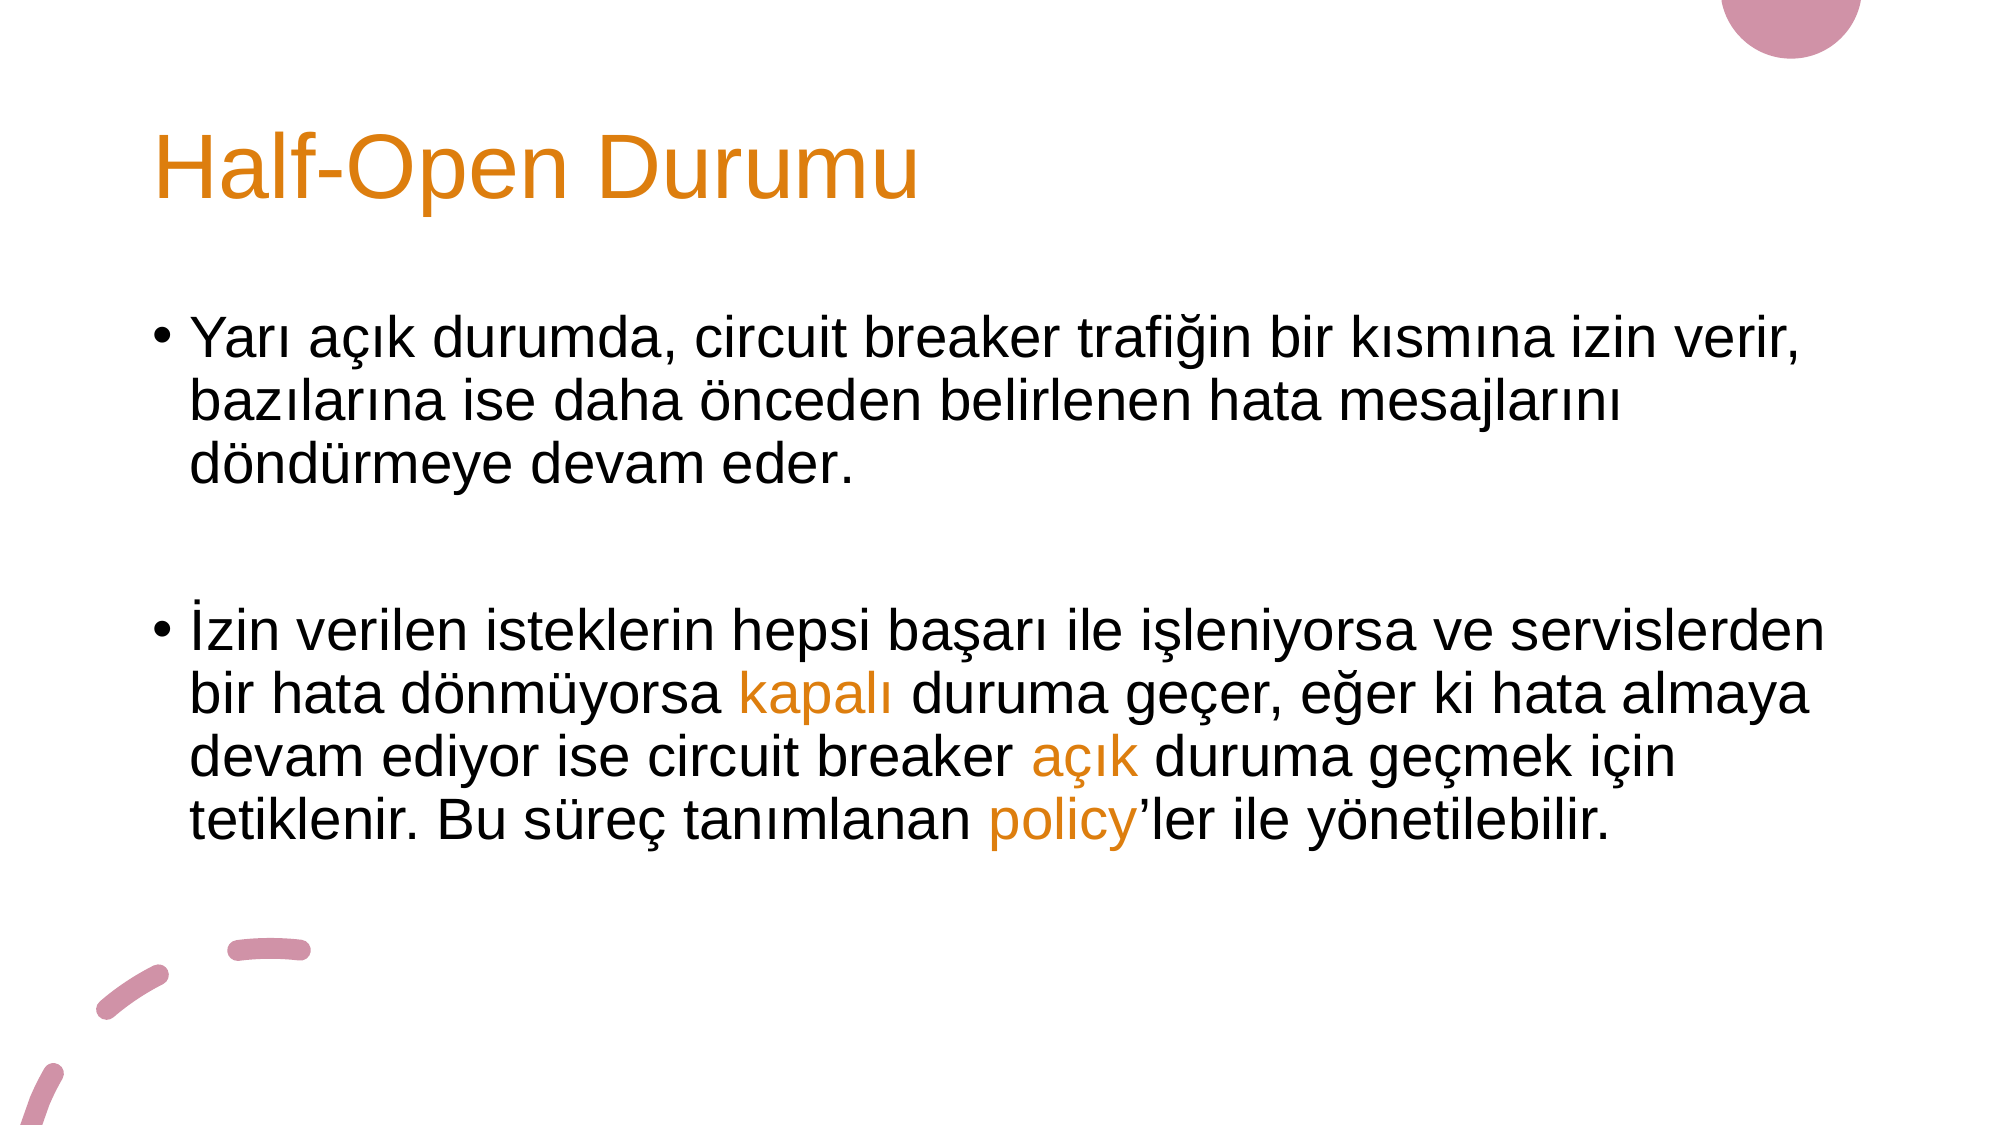

# Half-Open Durumu
Yarı açık durumda, circuit breaker trafiğin bir kısmına izin verir, bazılarına ise daha önceden belirlenen hata mesajlarını döndürmeye devam eder.

İzin verilen isteklerin hepsi başarı ile işleniyorsa ve servislerden bir hata dönmüyorsa kapalı duruma geçer, eğer ki hata almaya devam ediyor ise circuit breaker açık duruma geçmek için tetiklenir. Bu süreç tanımlanan policy’ler ile yönetilebilir.